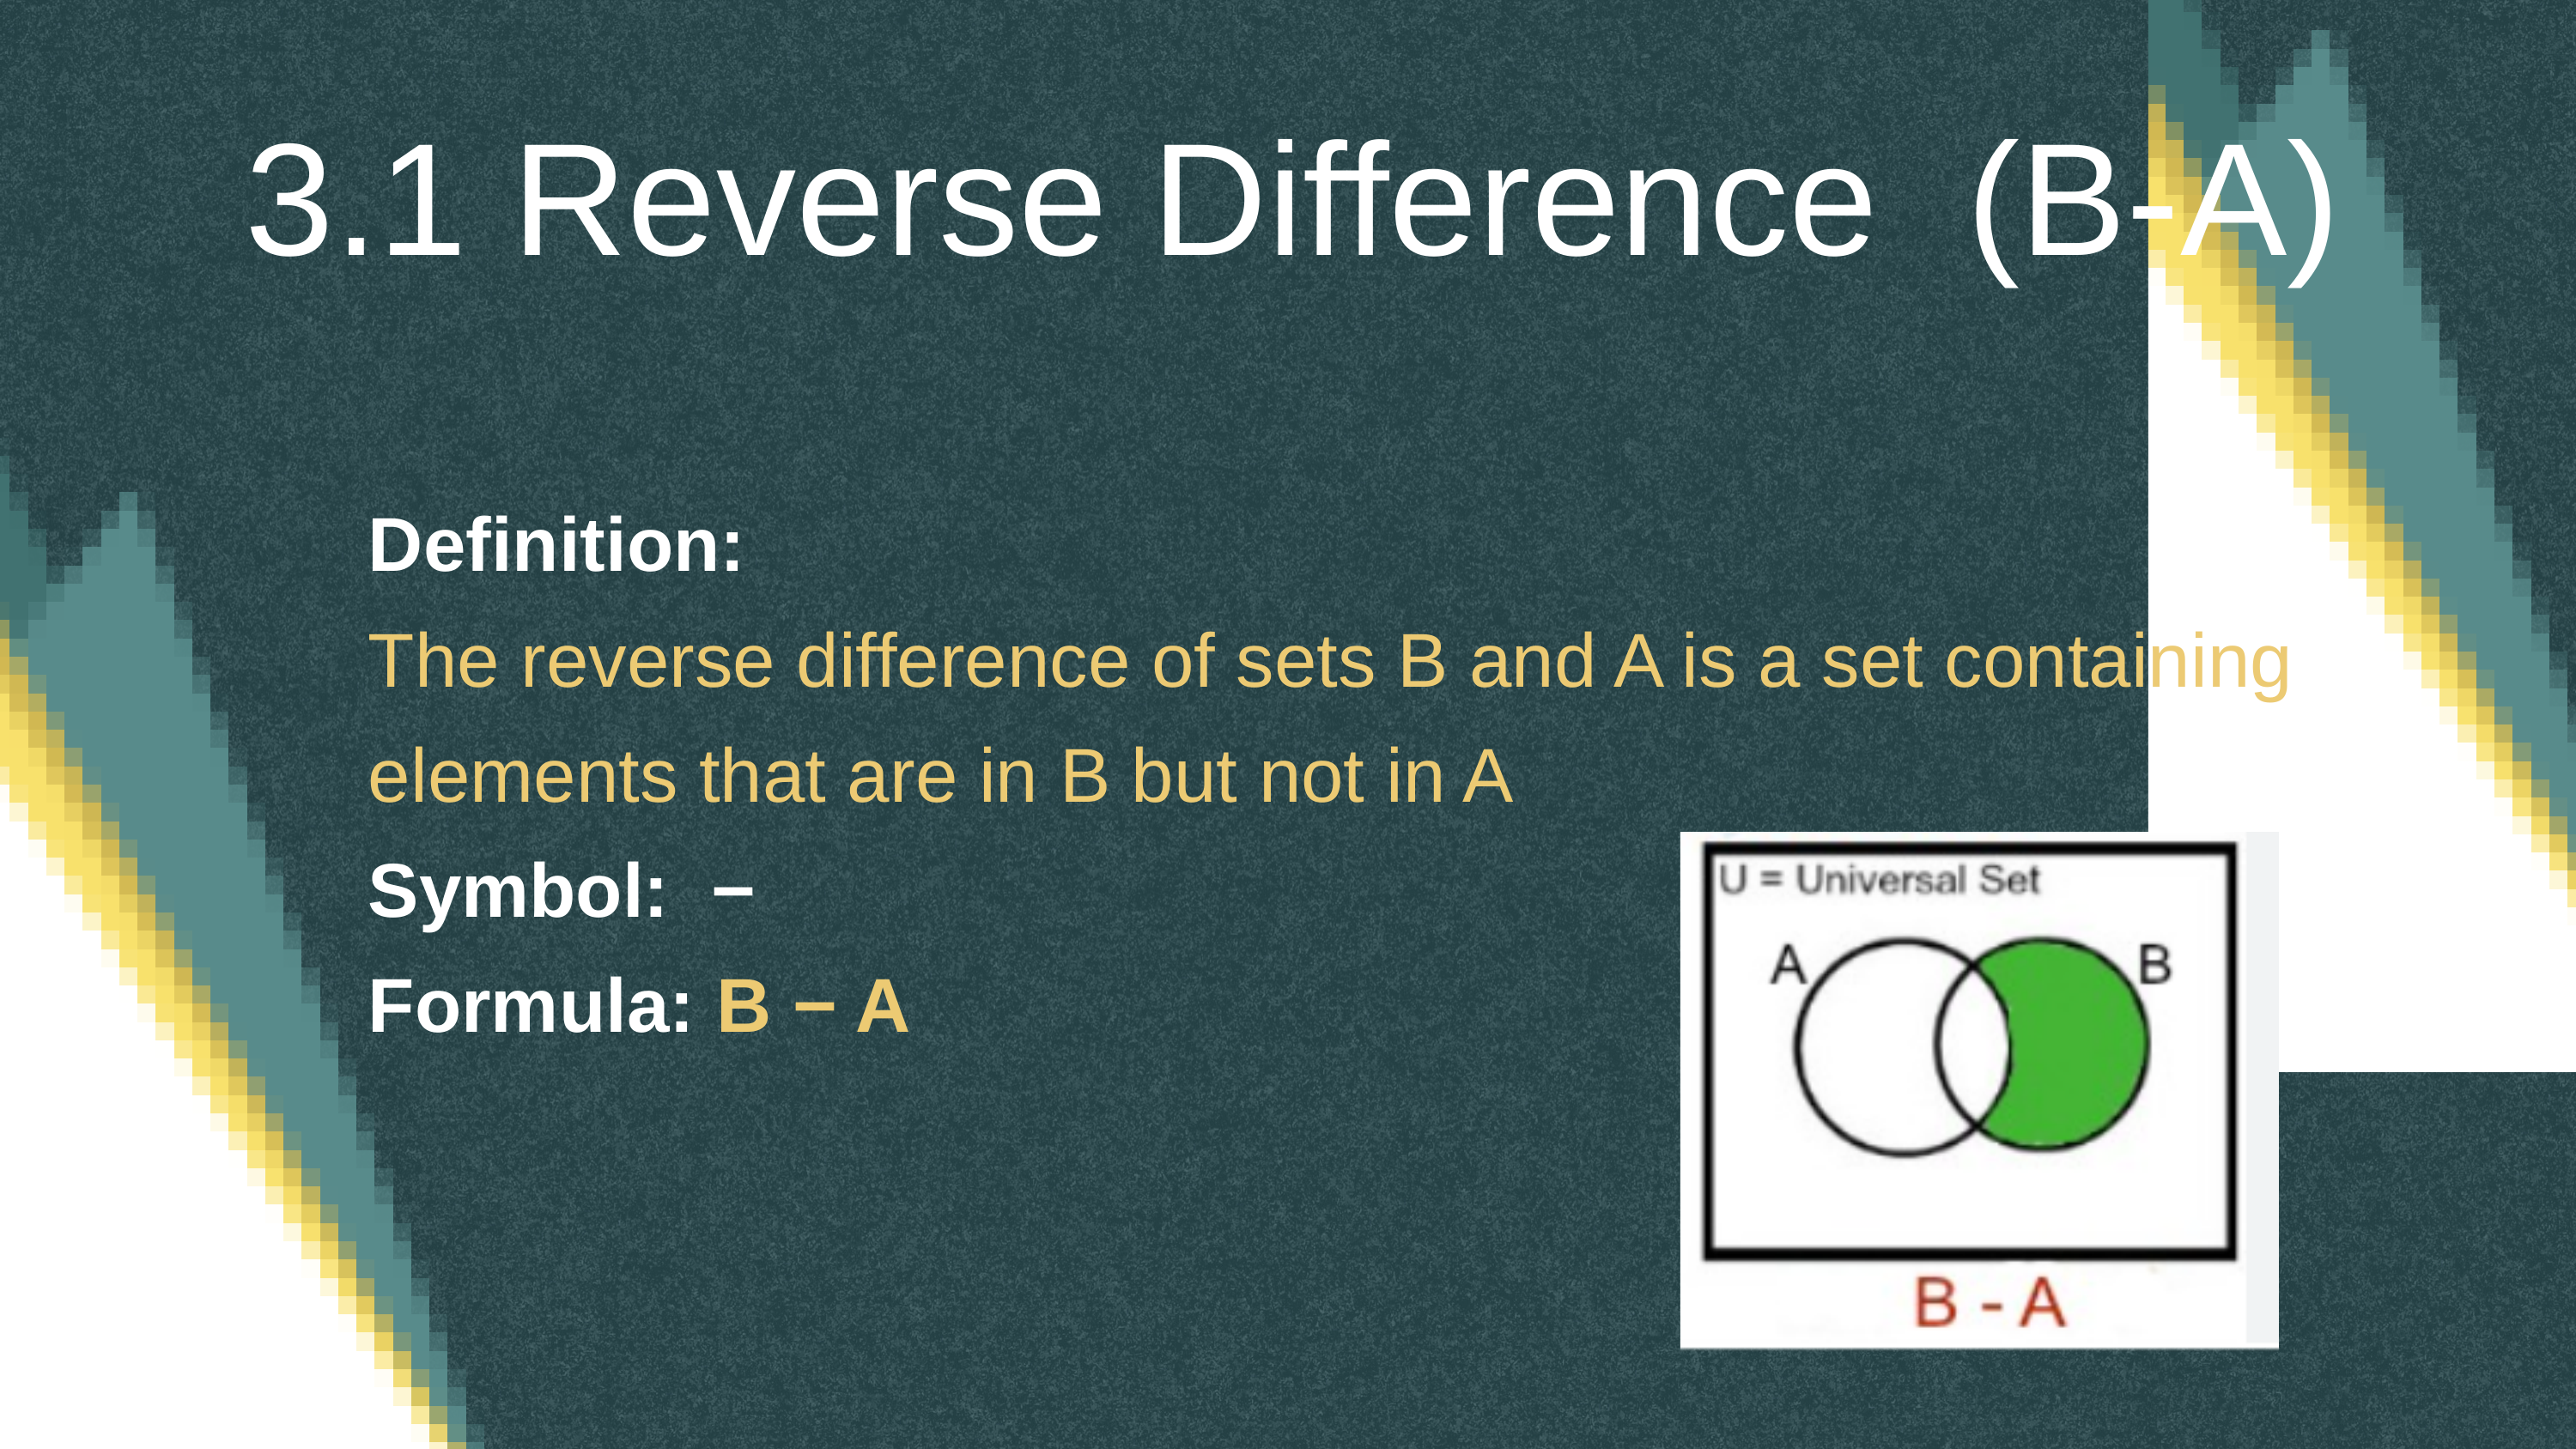

3.1 Reverse Difference  (B-A)

Definition:
The reverse difference of sets B and A is a set containing elements that are in B but not in A
Symbol:  −
Formula: B − A